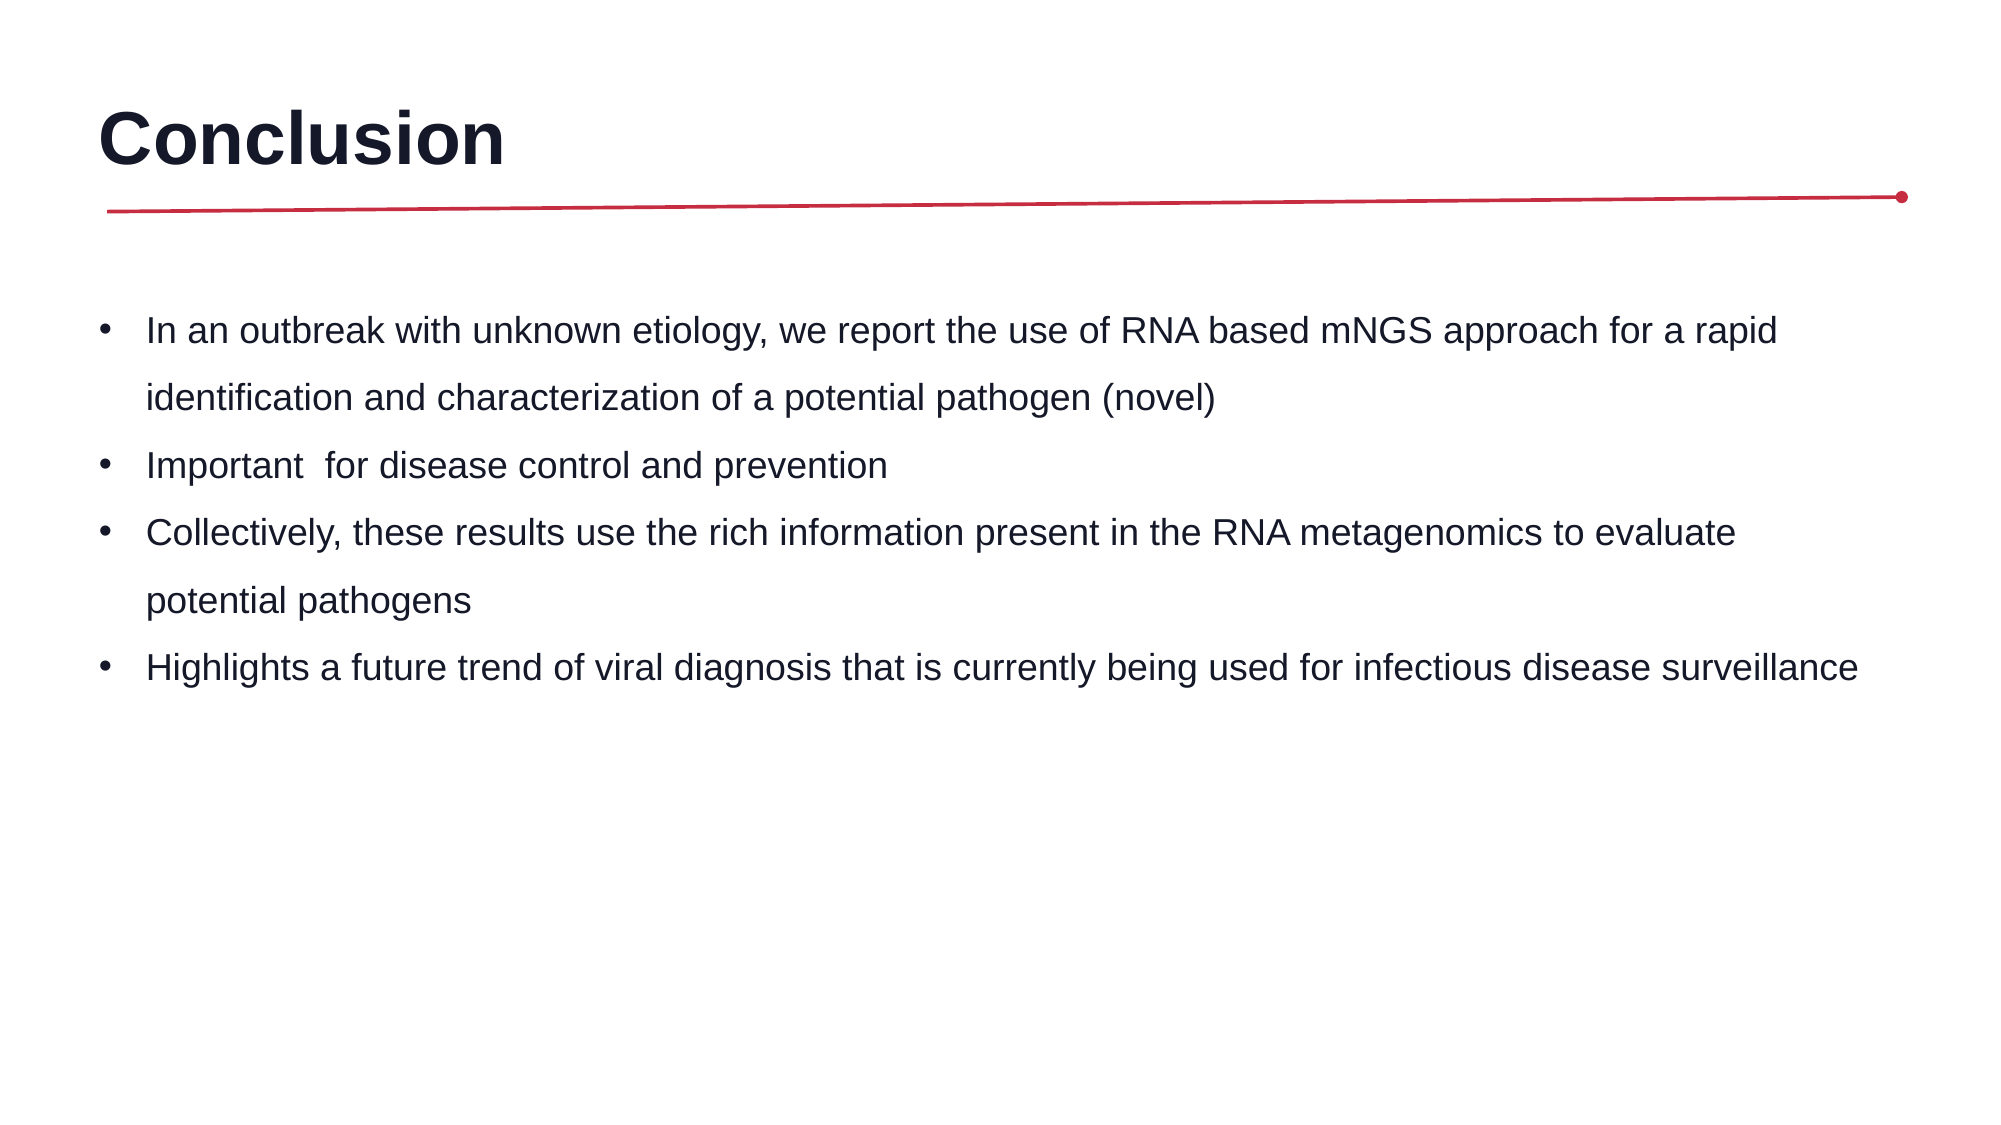

Conclusion
In an outbreak with unknown etiology, we report the use of RNA based mNGS approach for a rapid identification and characterization of a potential pathogen (novel)
Important  for disease control and prevention
Collectively, these results use the rich information present in the RNA metagenomics to evaluate potential pathogens
Highlights a future trend of viral diagnosis that is currently being used for infectious disease surveillance